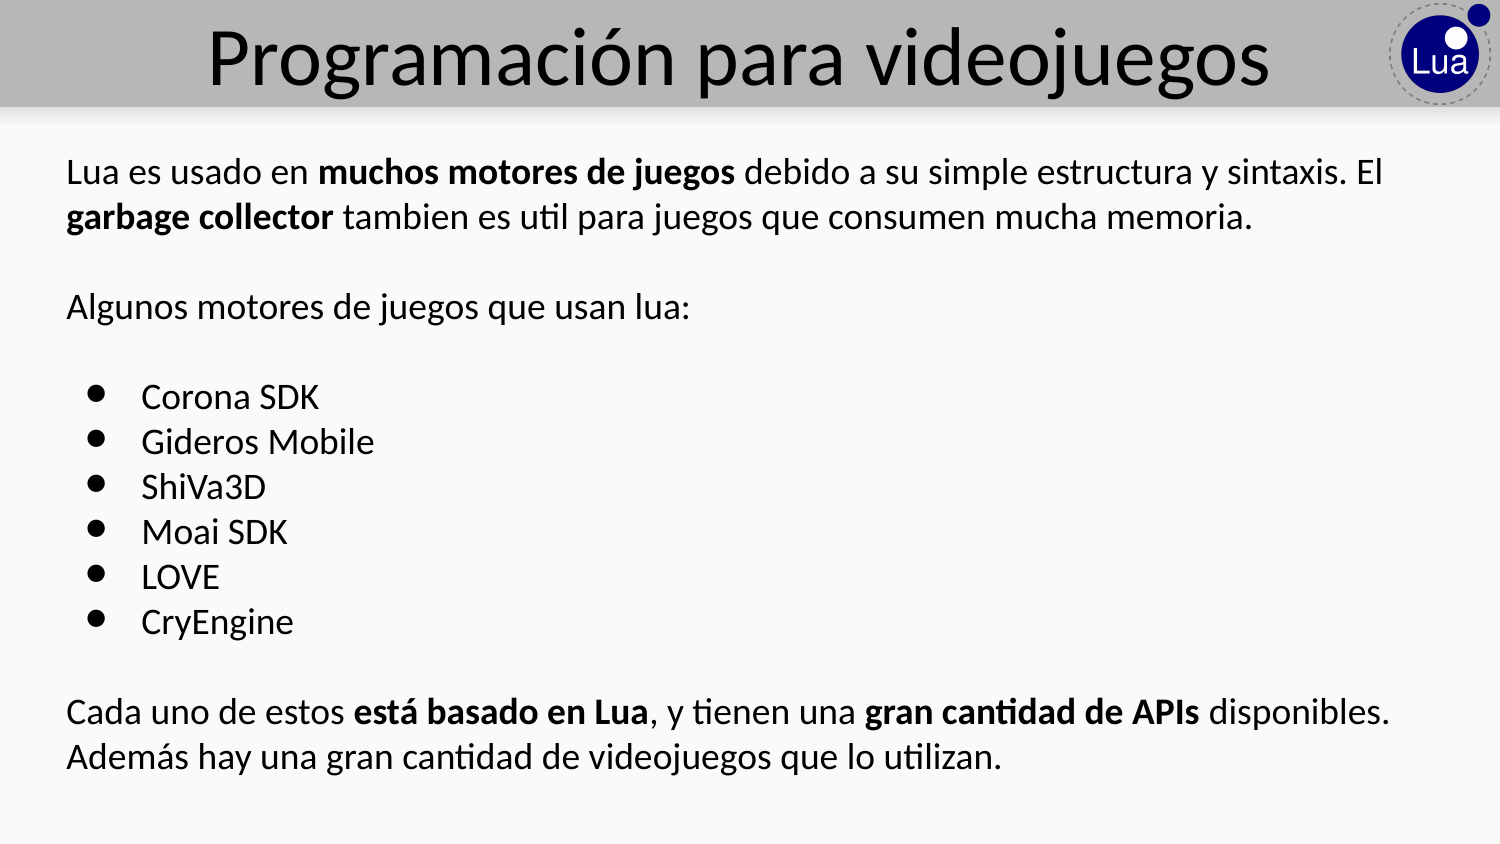

# Programación para videojuegos
Lua es usado en muchos motores de juegos debido a su simple estructura y sintaxis. El garbage collector tambien es util para juegos que consumen mucha memoria.

Algunos motores de juegos que usan lua:

Corona SDK
Gideros Mobile
ShiVa3D
Moai SDK
LOVE
CryEngine

Cada uno de estos está basado en Lua, y tienen una gran cantidad de APIs disponibles. Además hay una gran cantidad de videojuegos que lo utilizan.